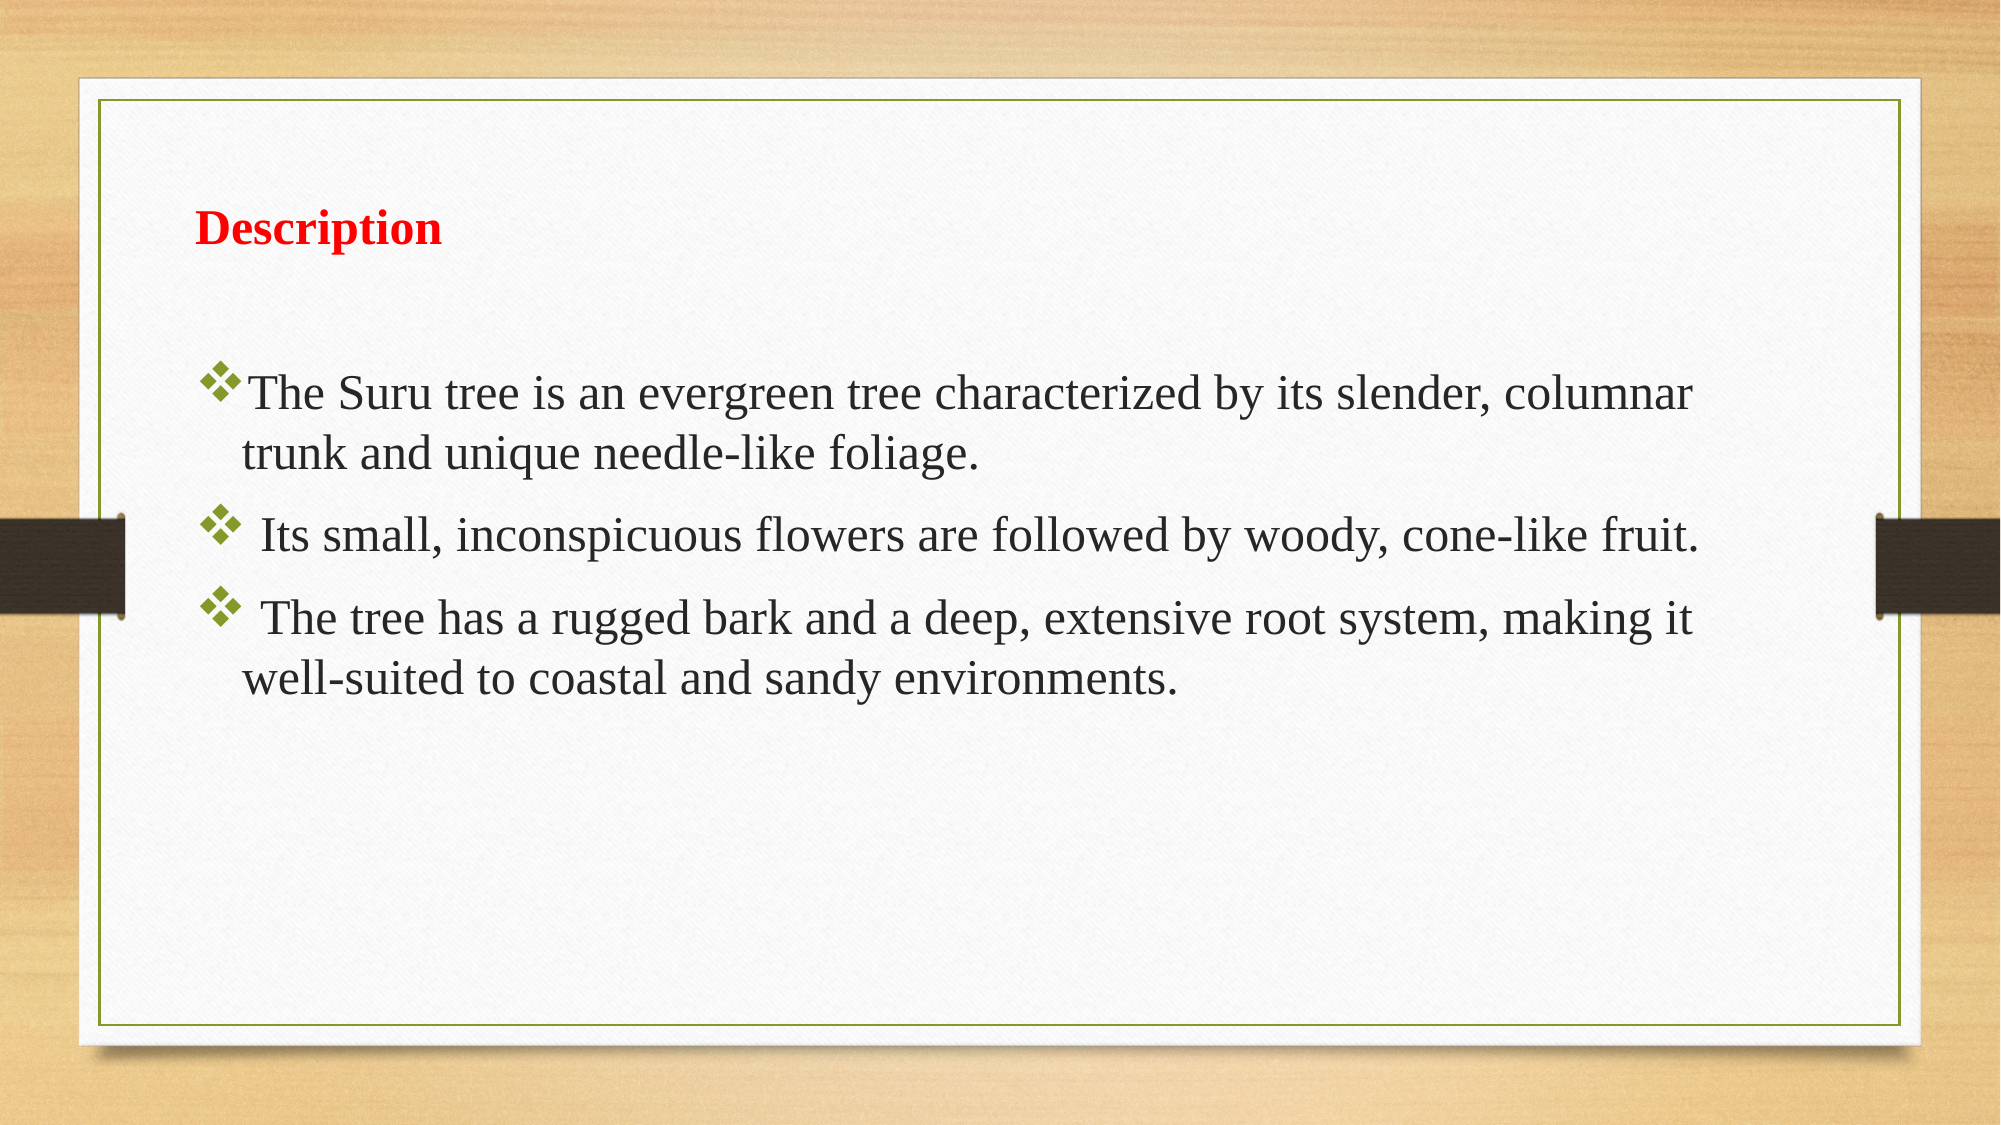

Description

The Suru tree is an evergreen tree characterized by its slender, columnar trunk and unique needle-like foliage.
 Its small, inconspicuous flowers are followed by woody, cone-like fruit.
 The tree has a rugged bark and a deep, extensive root system, making it well-suited to coastal and sandy environments.